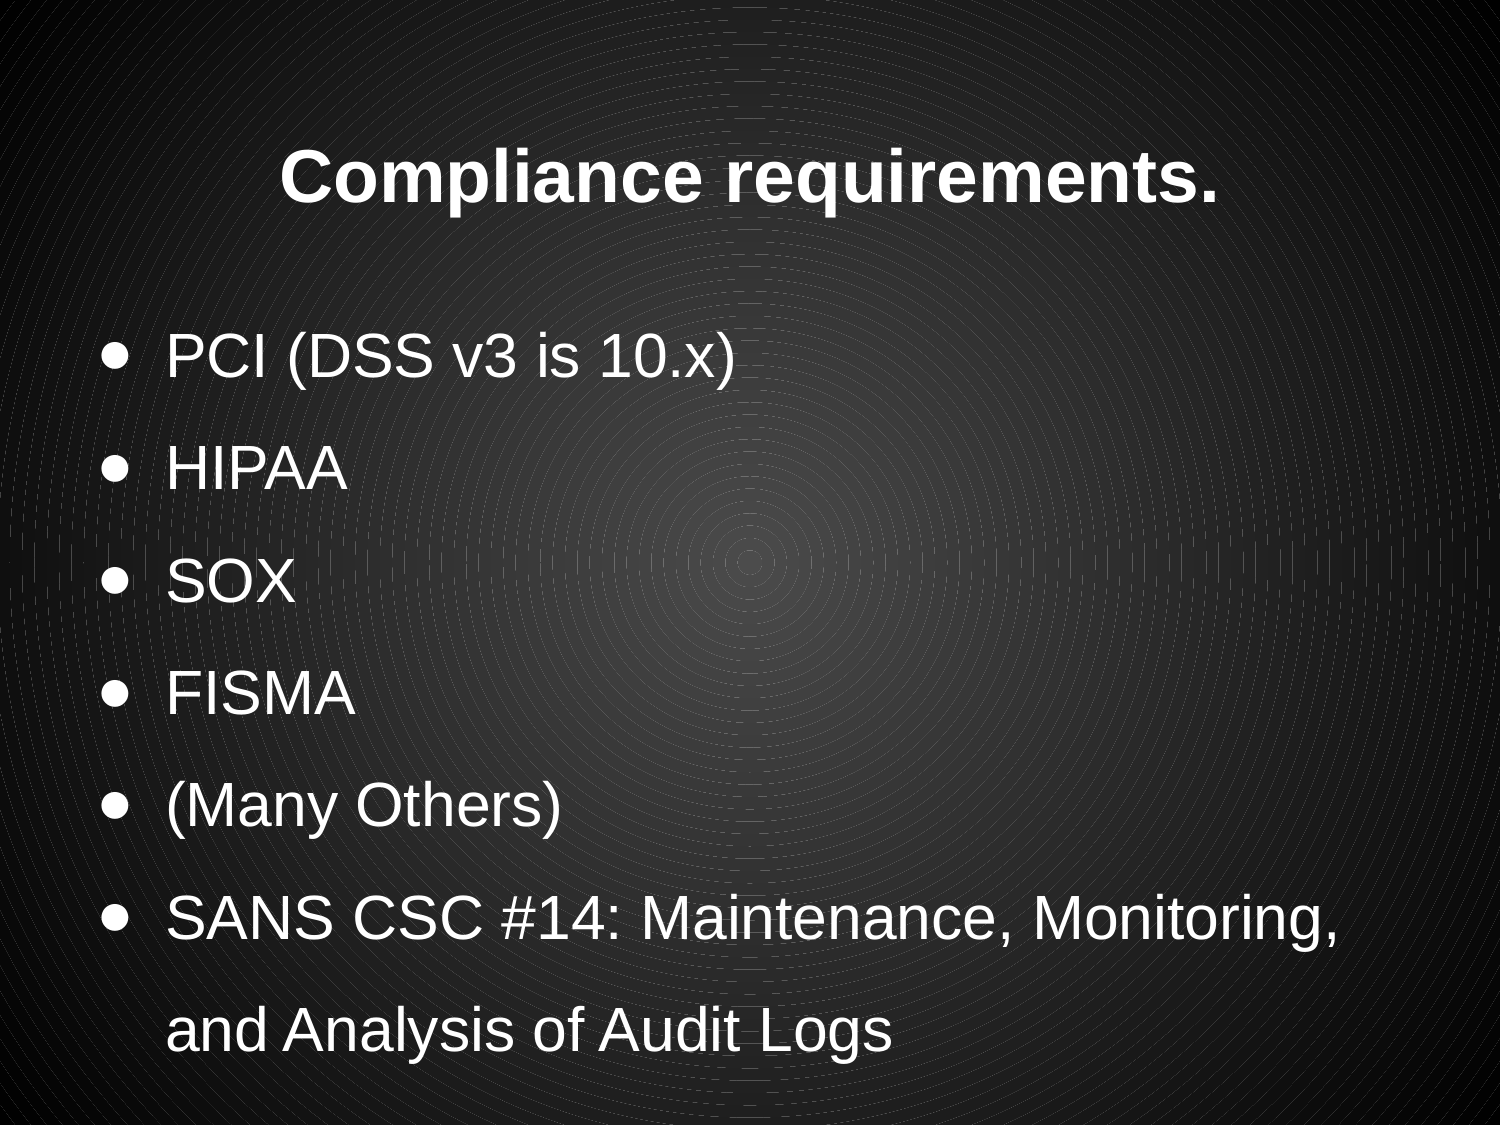

# Compliance requirements.
PCI (DSS v3 is 10.x)
HIPAA
SOX
FISMA
(Many Others)
SANS CSC #14: Maintenance, Monitoring, and Analysis of Audit Logs